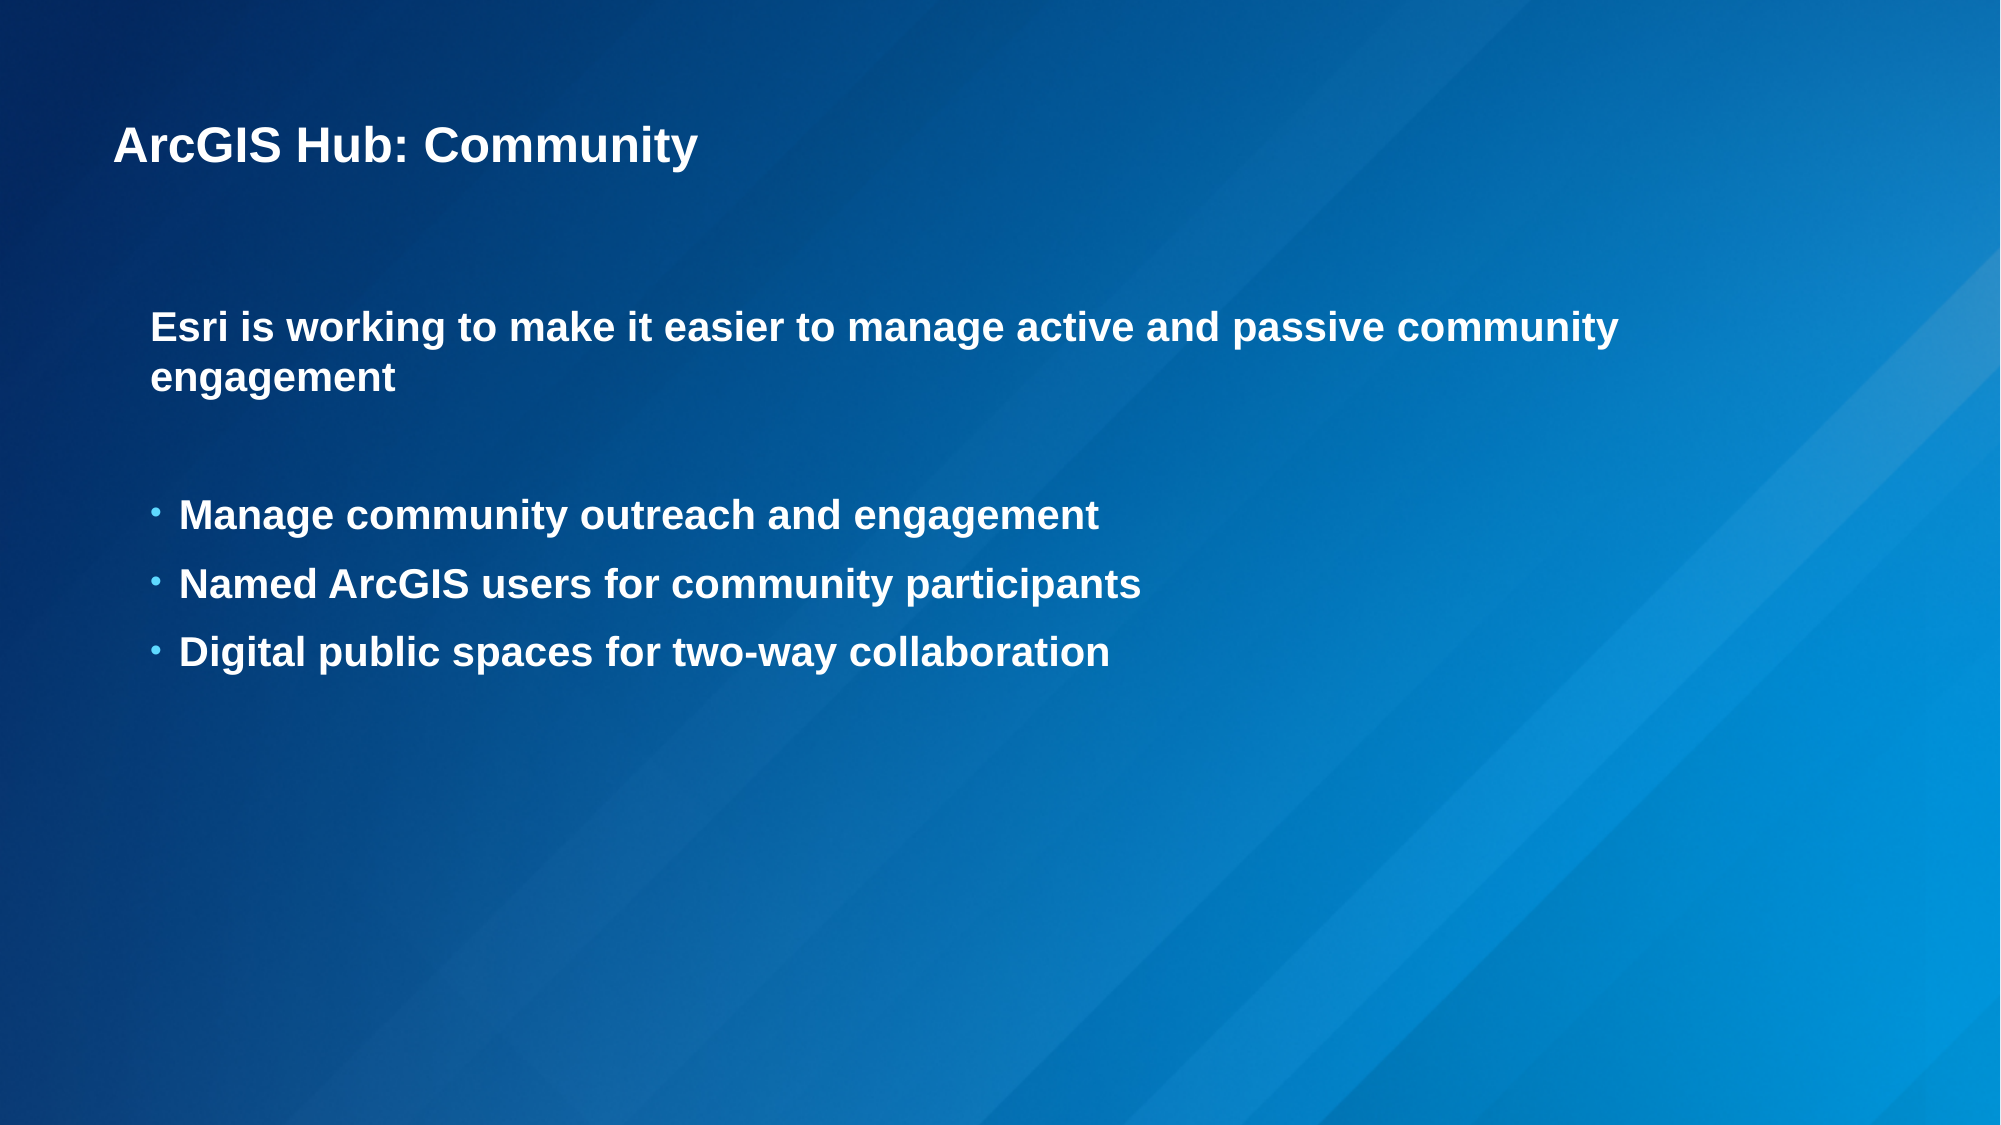

# ArcGIS Hub: Community
Esri is working to make it easier to manage active and passive community engagement

Manage community outreach and engagement
Named ArcGIS users for community participants
Digital public spaces for two-way collaboration